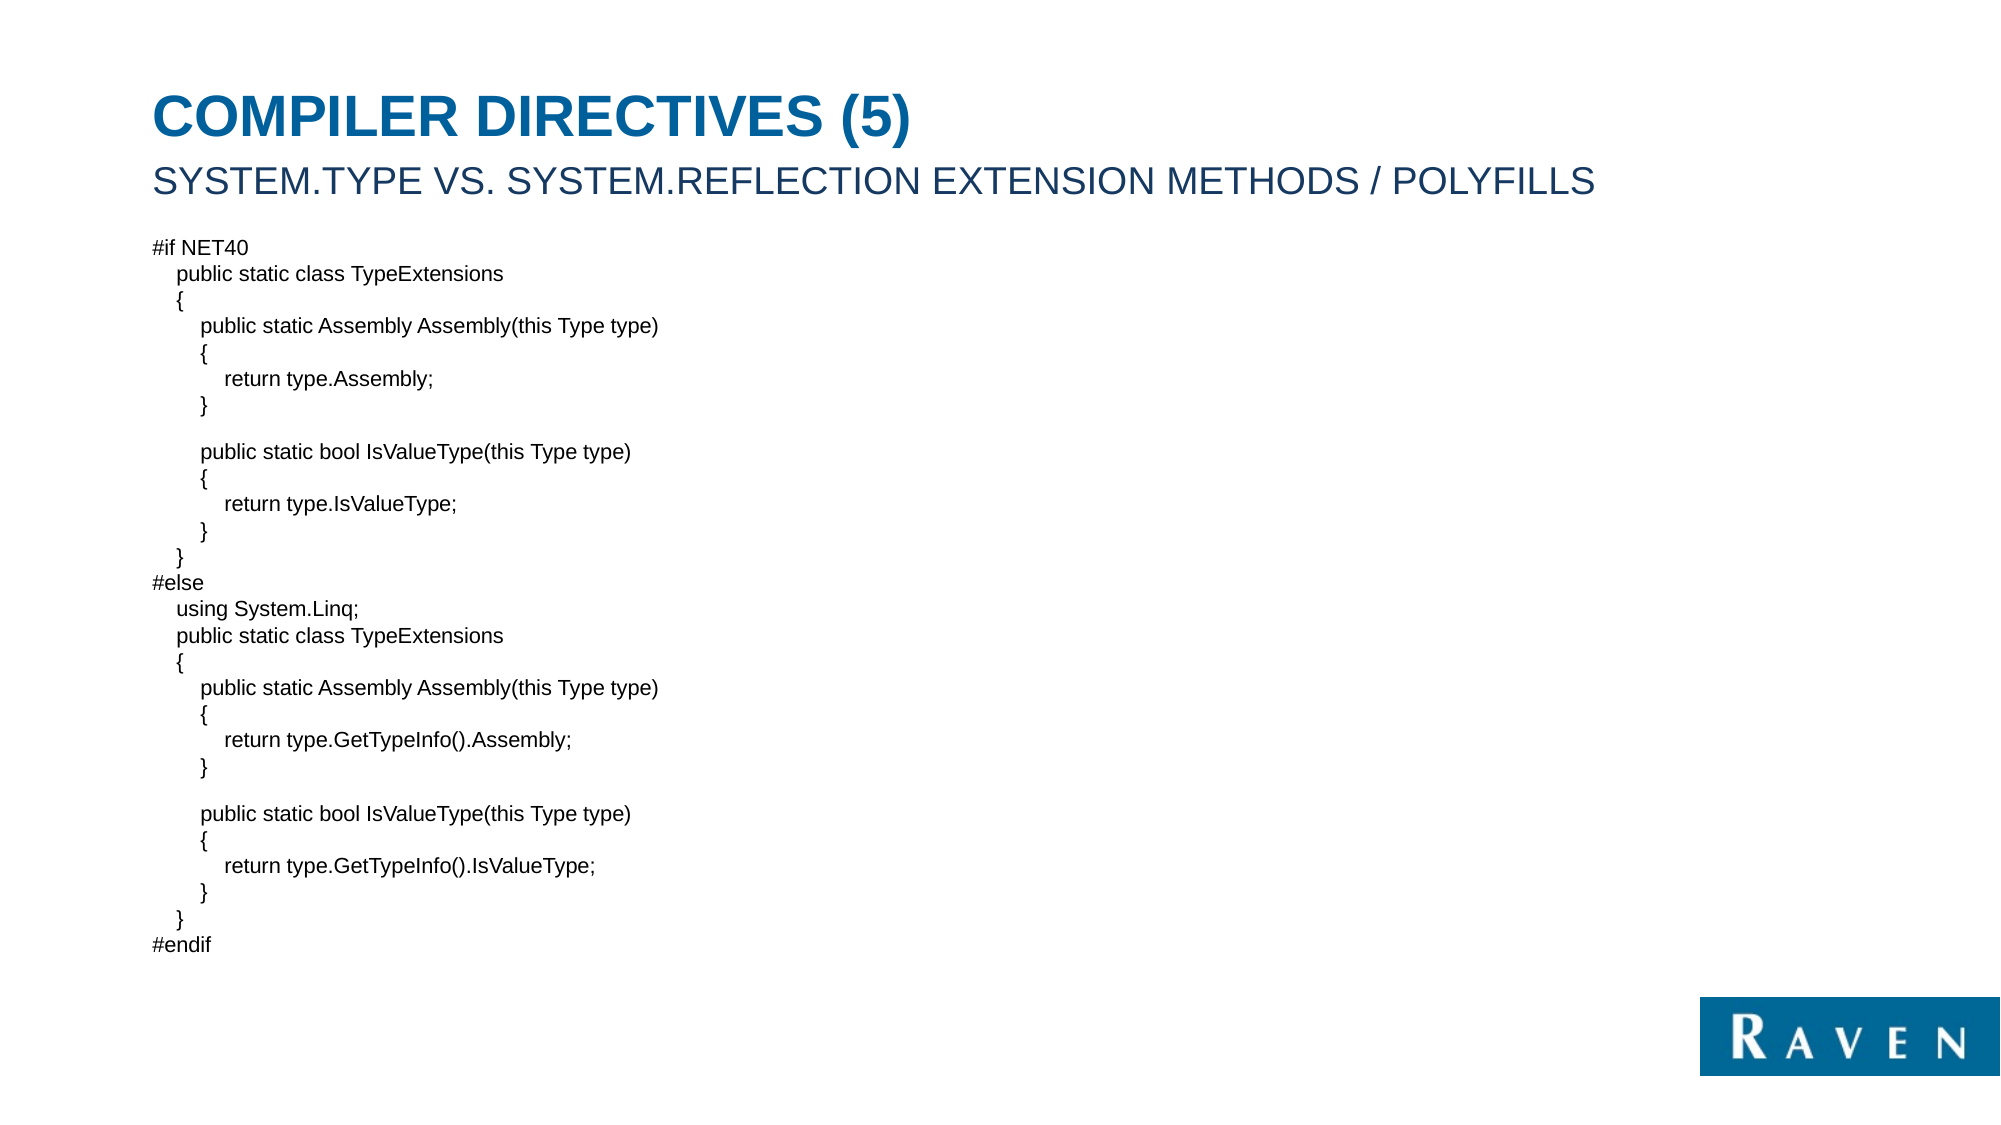

# COMPILER DIRECTIVES (5)
System.Type vs. System.Reflection extension methods / Polyfills
#if NET40
    public static class TypeExtensions
    {
        public static Assembly Assembly(this Type type)
        {
            return type.Assembly;
        }
        public static bool IsValueType(this Type type)
        {
            return type.IsValueType;
        }
    }
#else
    using System.Linq;
    public static class TypeExtensions
    {
        public static Assembly Assembly(this Type type)
        {
            return type.GetTypeInfo().Assembly;
        }
        public static bool IsValueType(this Type type)
        {
            return type.GetTypeInfo().IsValueType;
        }
    }
#endif